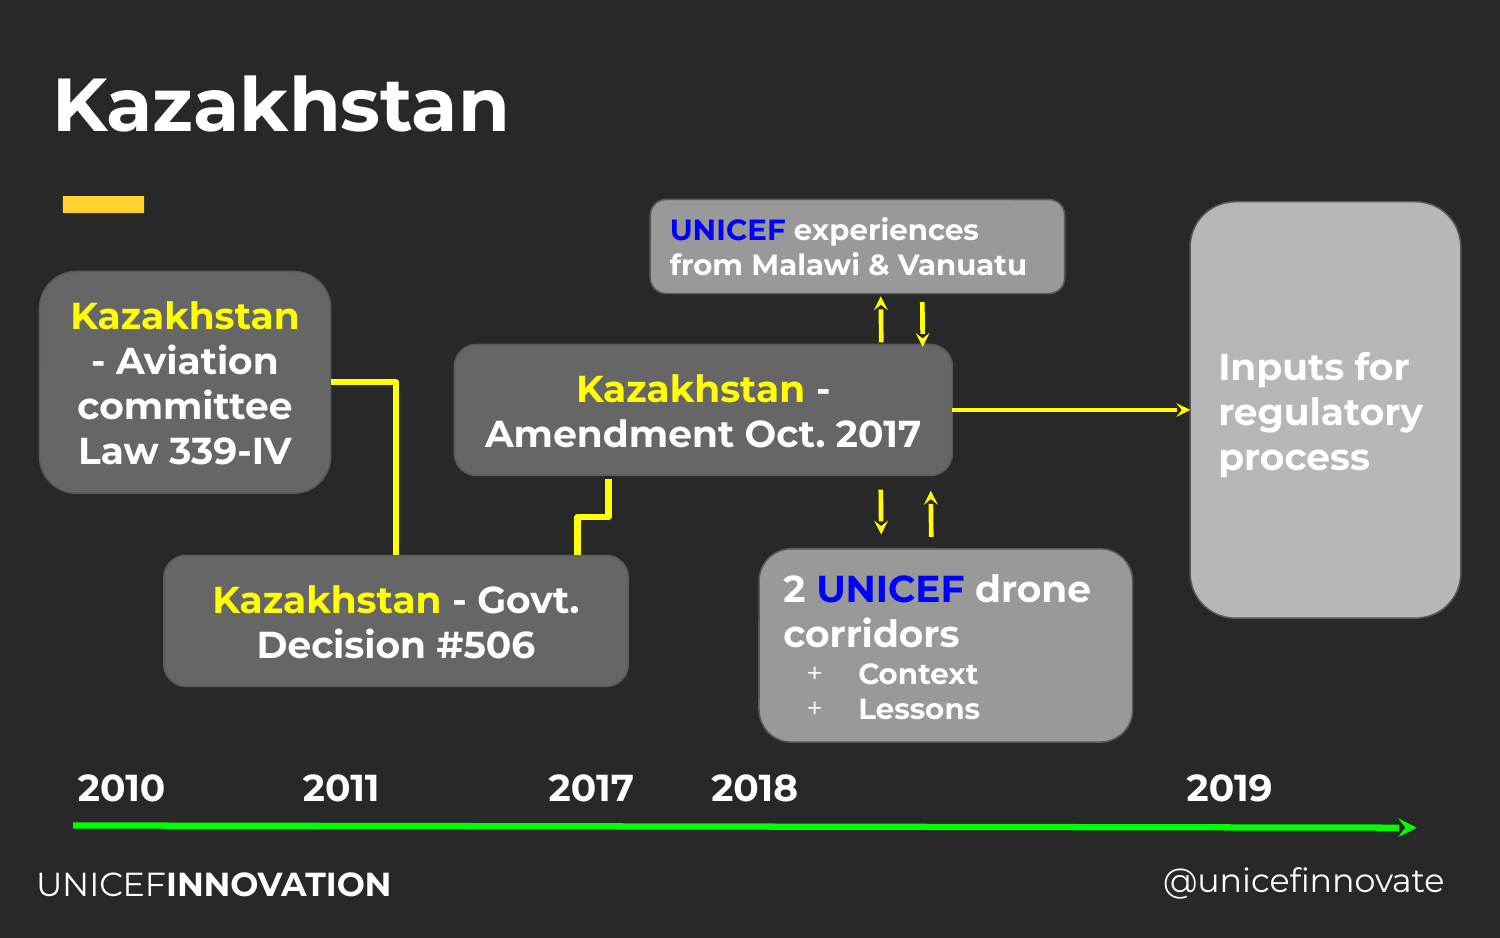

Kazakhstan

UNICEF experiences from Malawi & Vanuatu
Inputs for regulatory process
Kazakhstan - Aviation committee
Law 339-IV
Kazakhstan - Amendment Oct. 2017
2 UNICEF drone corridors
Context
Lessons
Kazakhstan - Govt. Decision #506
2010
2011
2017
2018
2019
@unicefinnovate
UNICEFINNOVATION